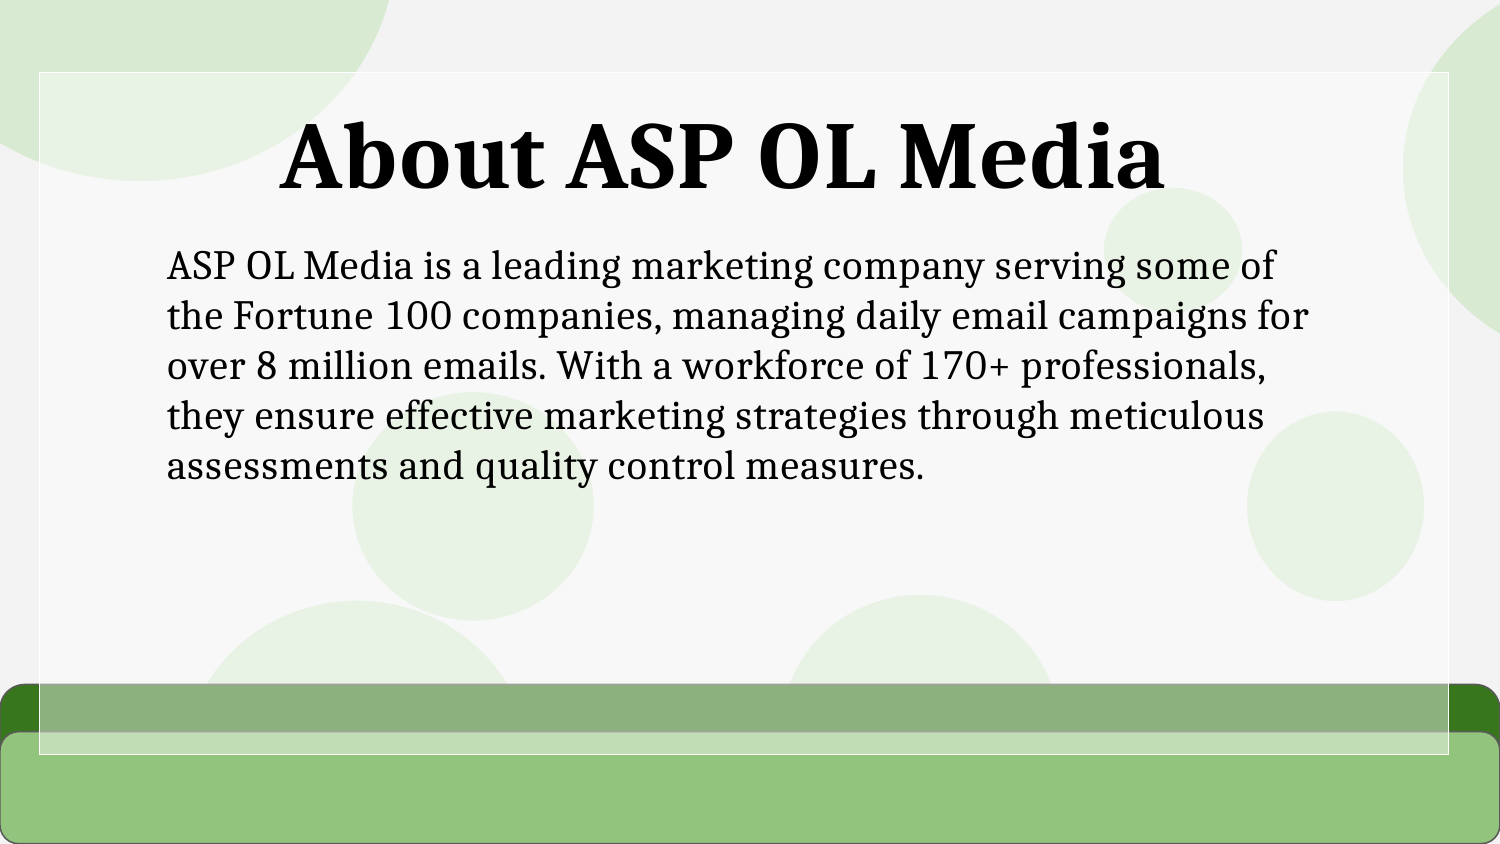

# About ASP OL Media
ASP OL Media is a leading marketing company serving some of the Fortune 100 companies, managing daily email campaigns for over 8 million emails. With a workforce of 170+ professionals, they ensure effective marketing strategies through meticulous assessments and quality control measures.